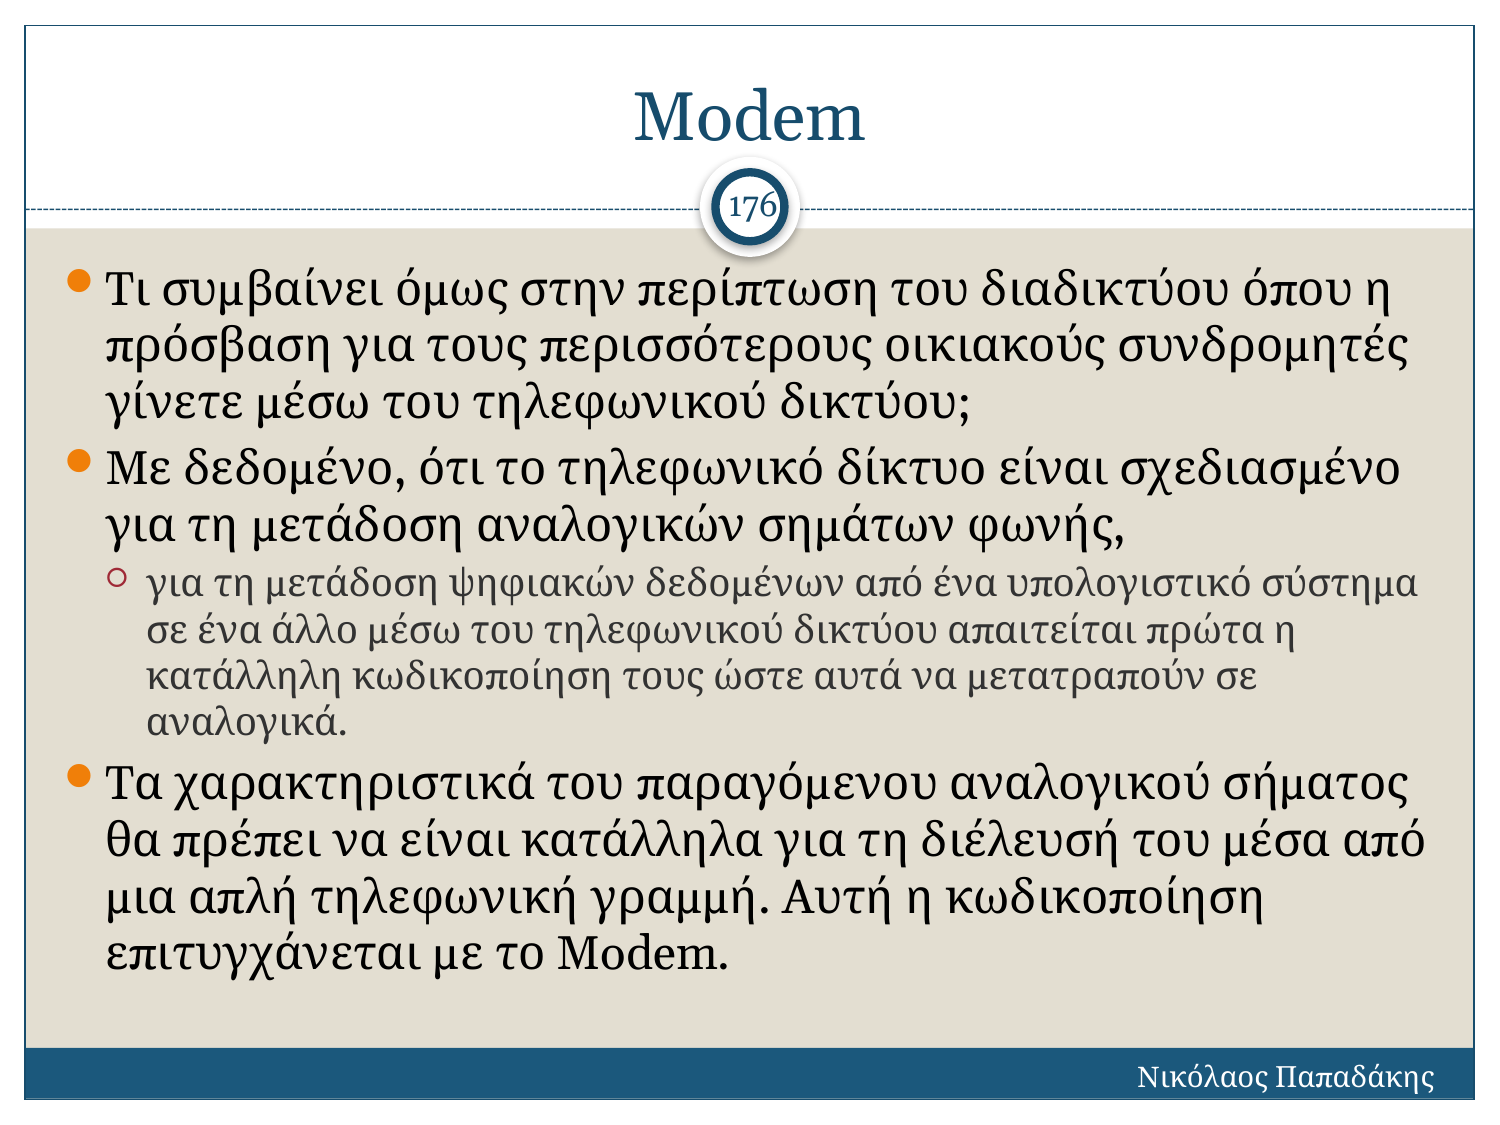

# Modem
176
Τι συμβαίνει όμως στην περίπτωση του διαδικτύου όπου η πρόσβαση για τους περισσότερους οικιακούς συνδρομητές γίνετε μέσω του τηλεφωνικού δικτύου;
Με δεδομένο, ότι το τηλεφωνικό δίκτυο είναι σχεδιασμένο για τη μετάδοση αναλογικών σημάτων φωνής,
για τη μετάδοση ψηφιακών δεδομένων από ένα υπολογιστικό σύστημα σε ένα άλλο μέσω του τηλεφωνικού δικτύου απαιτείται πρώτα η κατάλληλη κωδικοποίηση τους ώστε αυτά να μετατραπούν σε αναλογικά.
Τα χαρακτηριστικά του παραγόμενου αναλογικού σήματος θα πρέπει να είναι κατάλληλα για τη διέλευσή του μέσα από μια απλή τηλεφωνική γραμμή. Αυτή η κωδικοποίηση επιτυγχάνεται με το Modem.
Νικόλαος Παπαδάκης